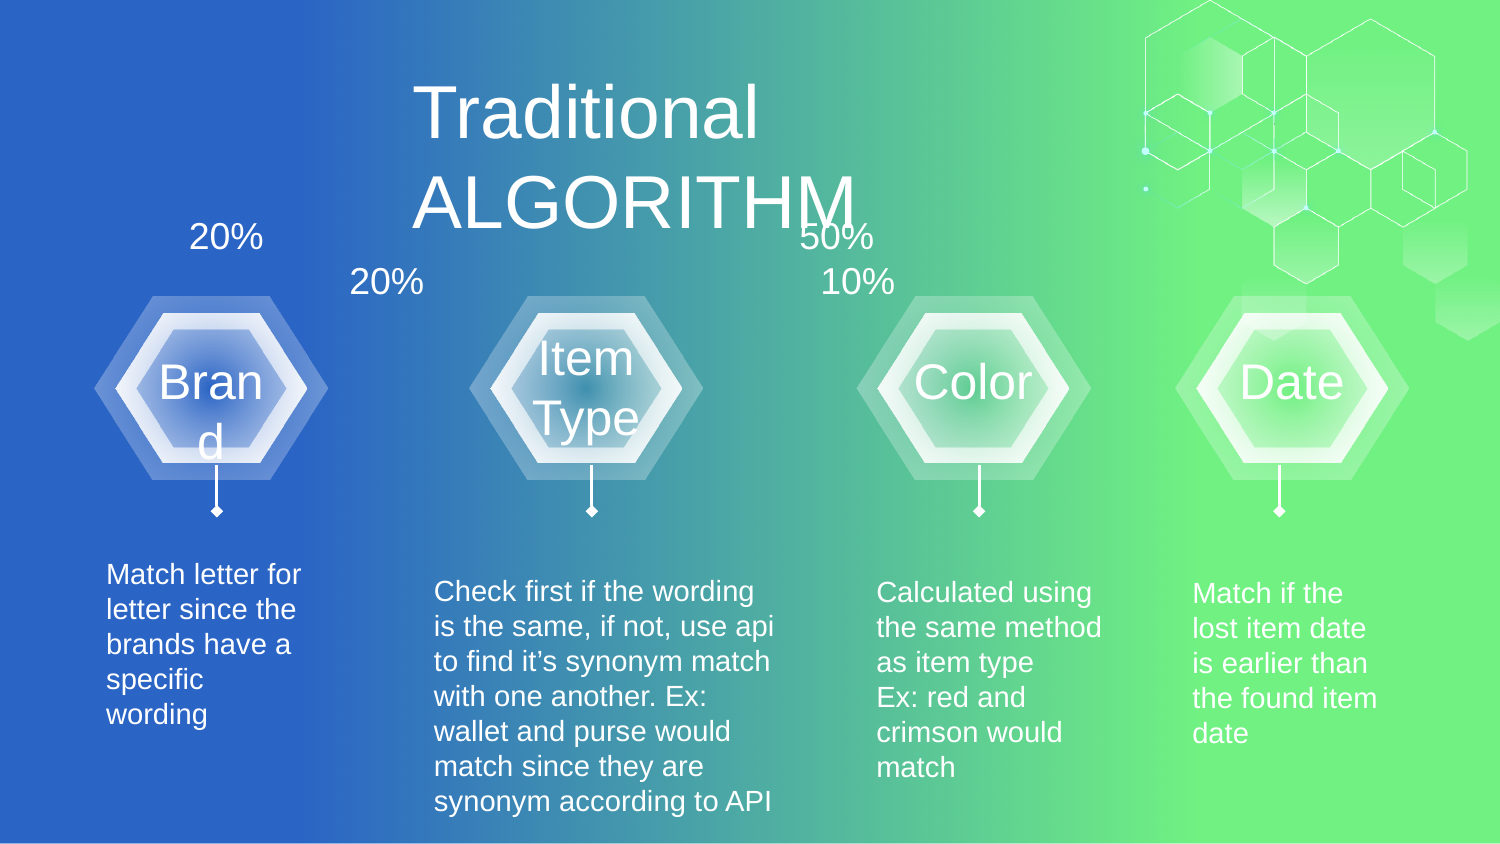

# Traditional ALGORITHM
    20%				     50%				     20%			       10%

Item
Type

Brand
Color
Date
Match letter for letter since the brands have a specific wording

Check first if the wording is the same, if not, use api to find it’s synonym match with one another. Ex: wallet and purse would match since they are synonym according to API

Calculated using the same method as item type
Ex: red and crimson would match
Match if the lost item date is earlier than the found item date